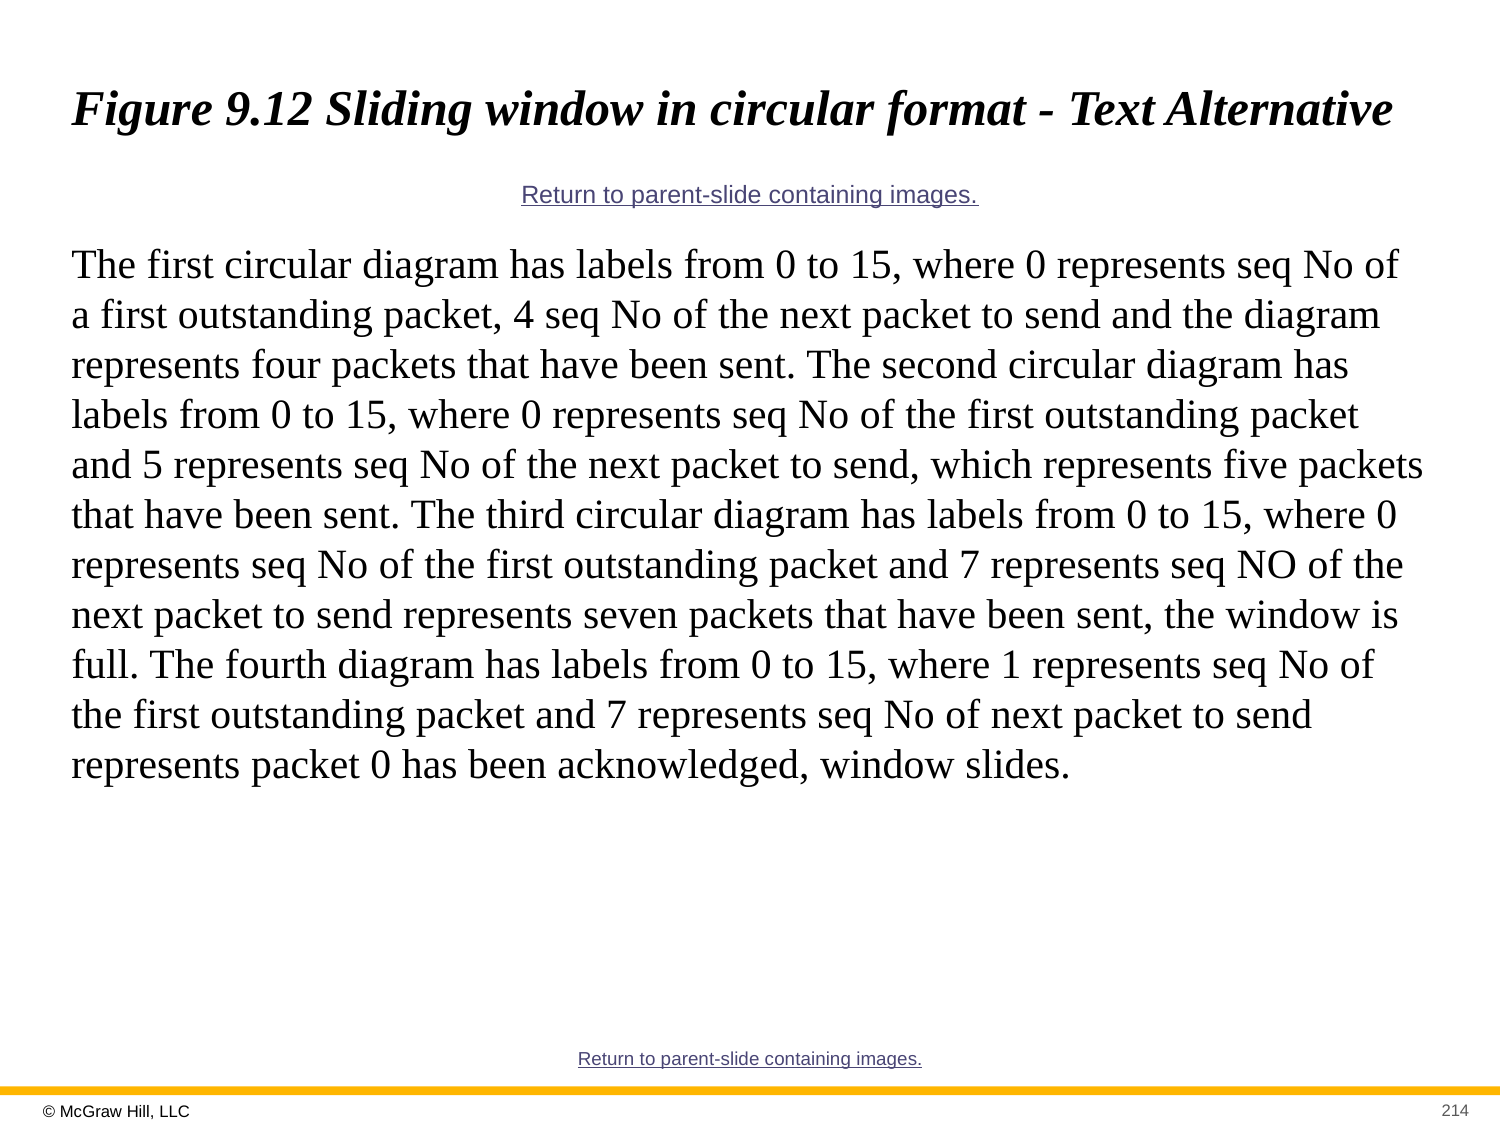

# Figure 9.12 Sliding window in circular format - Text Alternative
Return to parent-slide containing images.
The first circular diagram has labels from 0 to 15, where 0 represents seq No of a first outstanding packet, 4 seq No of the next packet to send and the diagram represents four packets that have been sent. The second circular diagram has labels from 0 to 15, where 0 represents seq No of the first outstanding packet and 5 represents seq No of the next packet to send, which represents five packets that have been sent. The third circular diagram has labels from 0 to 15, where 0 represents seq No of the first outstanding packet and 7 represents seq NO of the next packet to send represents seven packets that have been sent, the window is full. The fourth diagram has labels from 0 to 15, where 1 represents seq No of the first outstanding packet and 7 represents seq No of next packet to send represents packet 0 has been acknowledged, window slides.
Return to parent-slide containing images.
214